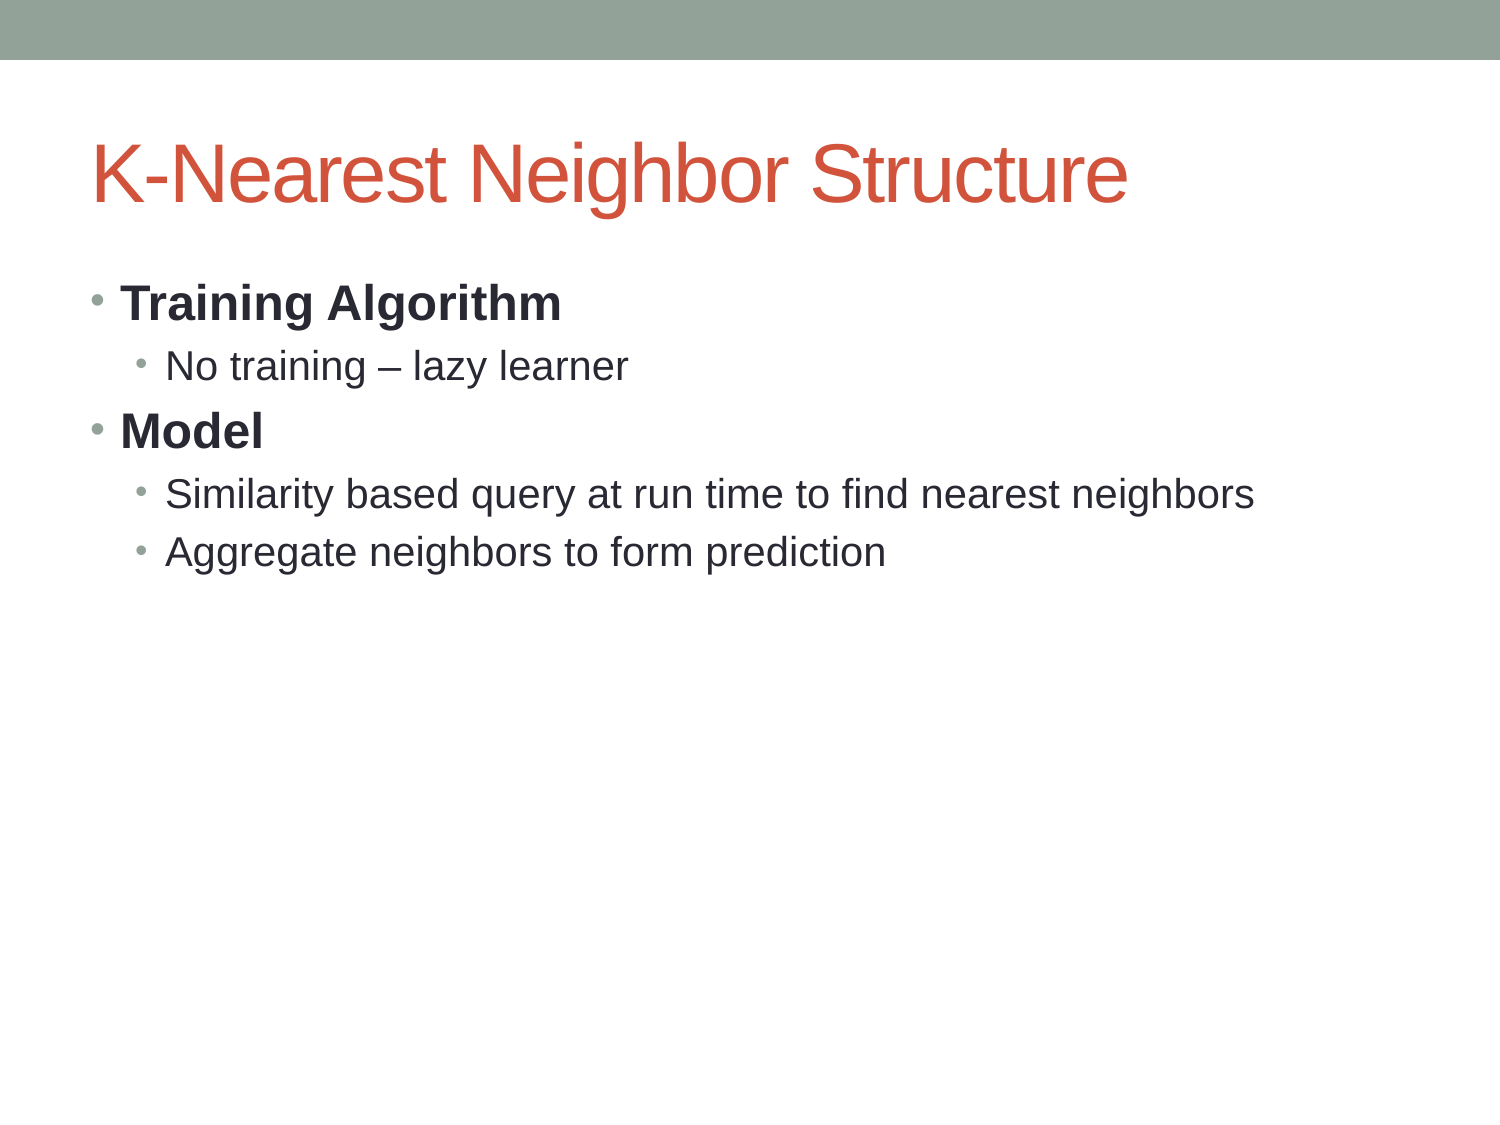

# K-Nearest Neighbor Structure
Training Algorithm
No training – lazy learner
Model
Similarity based query at run time to find nearest neighbors
Aggregate neighbors to form prediction